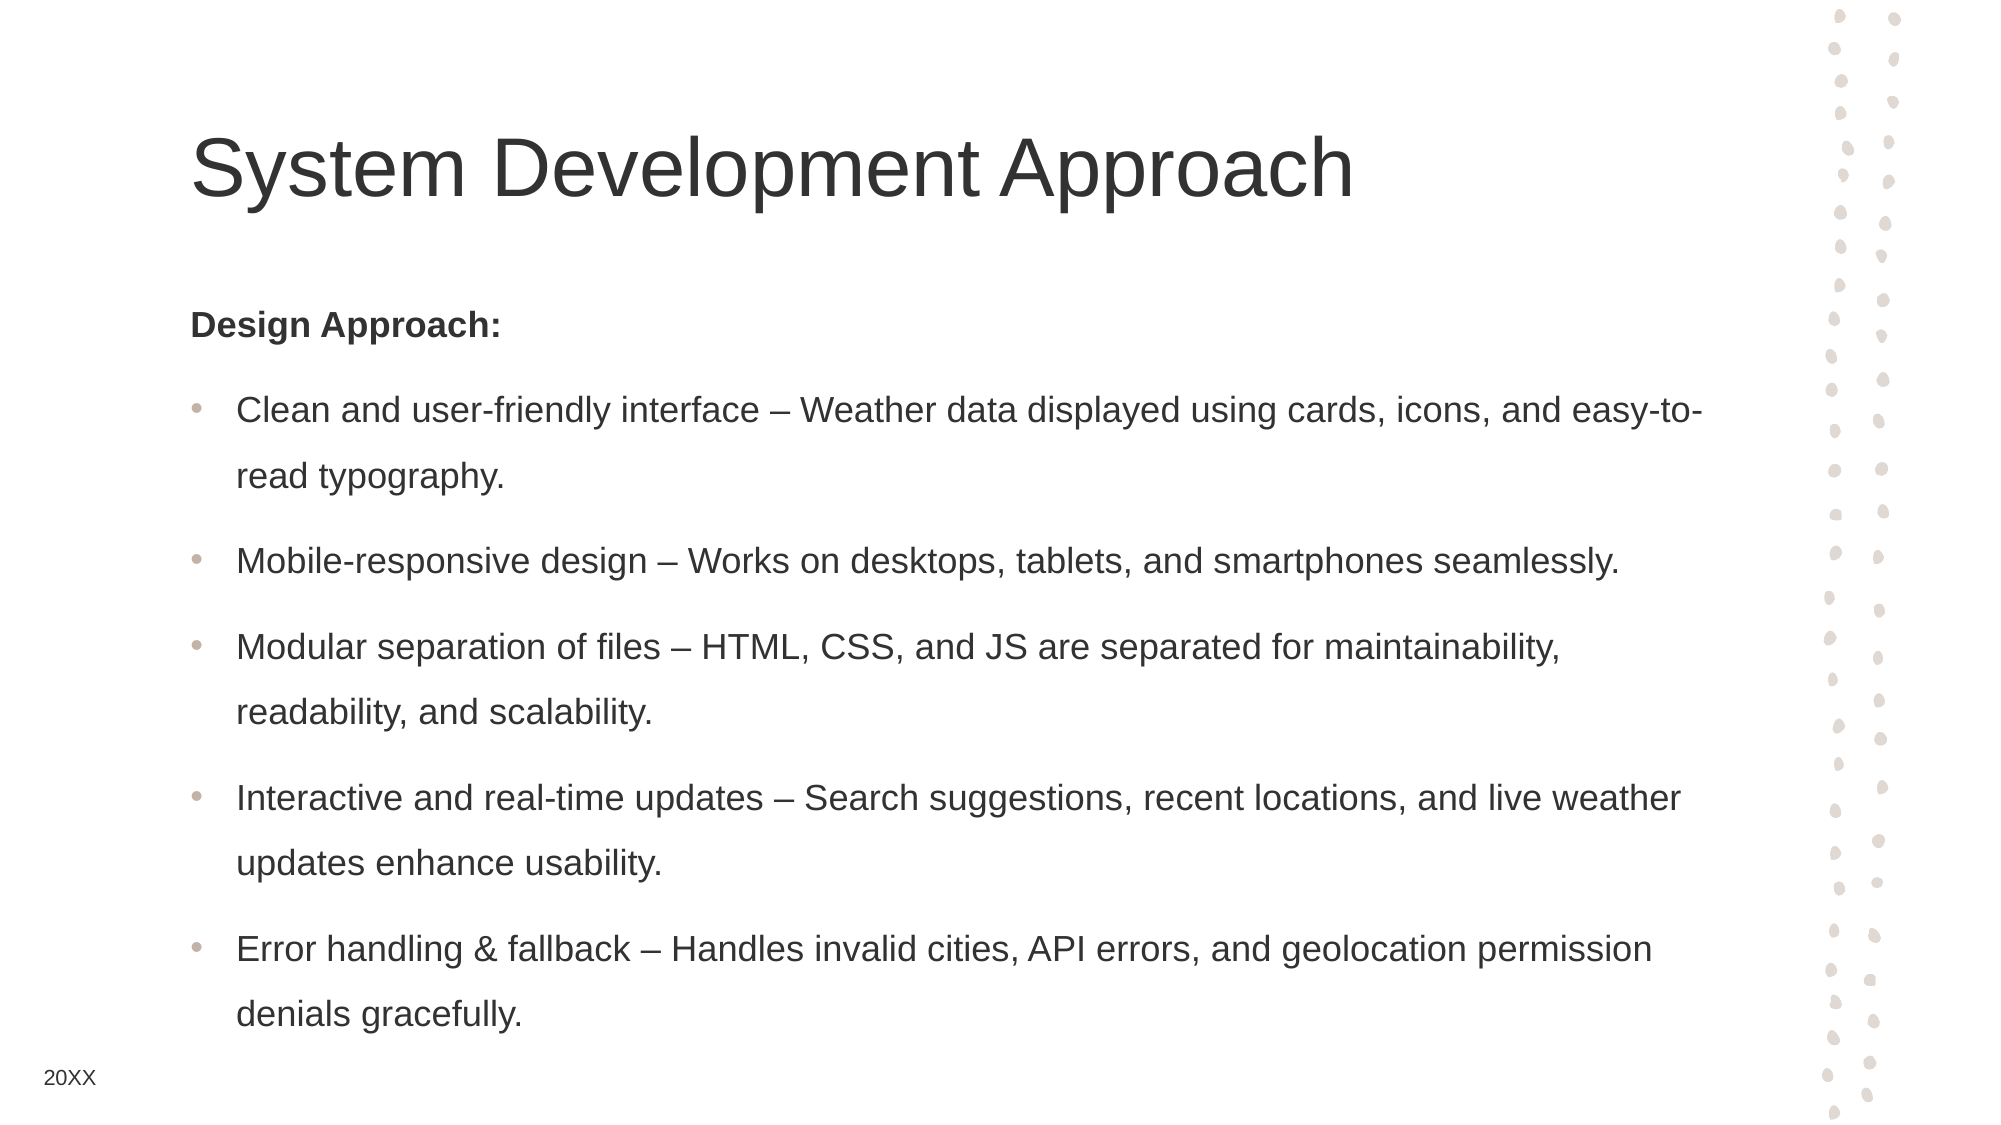

# System Development Approach
Design Approach:
Clean and user-friendly interface – Weather data displayed using cards, icons, and easy-to-read typography.
Mobile-responsive design – Works on desktops, tablets, and smartphones seamlessly.
Modular separation of files – HTML, CSS, and JS are separated for maintainability, readability, and scalability.
Interactive and real-time updates – Search suggestions, recent locations, and live weather updates enhance usability.
Error handling & fallback – Handles invalid cities, API errors, and geolocation permission denials gracefully.

20XX